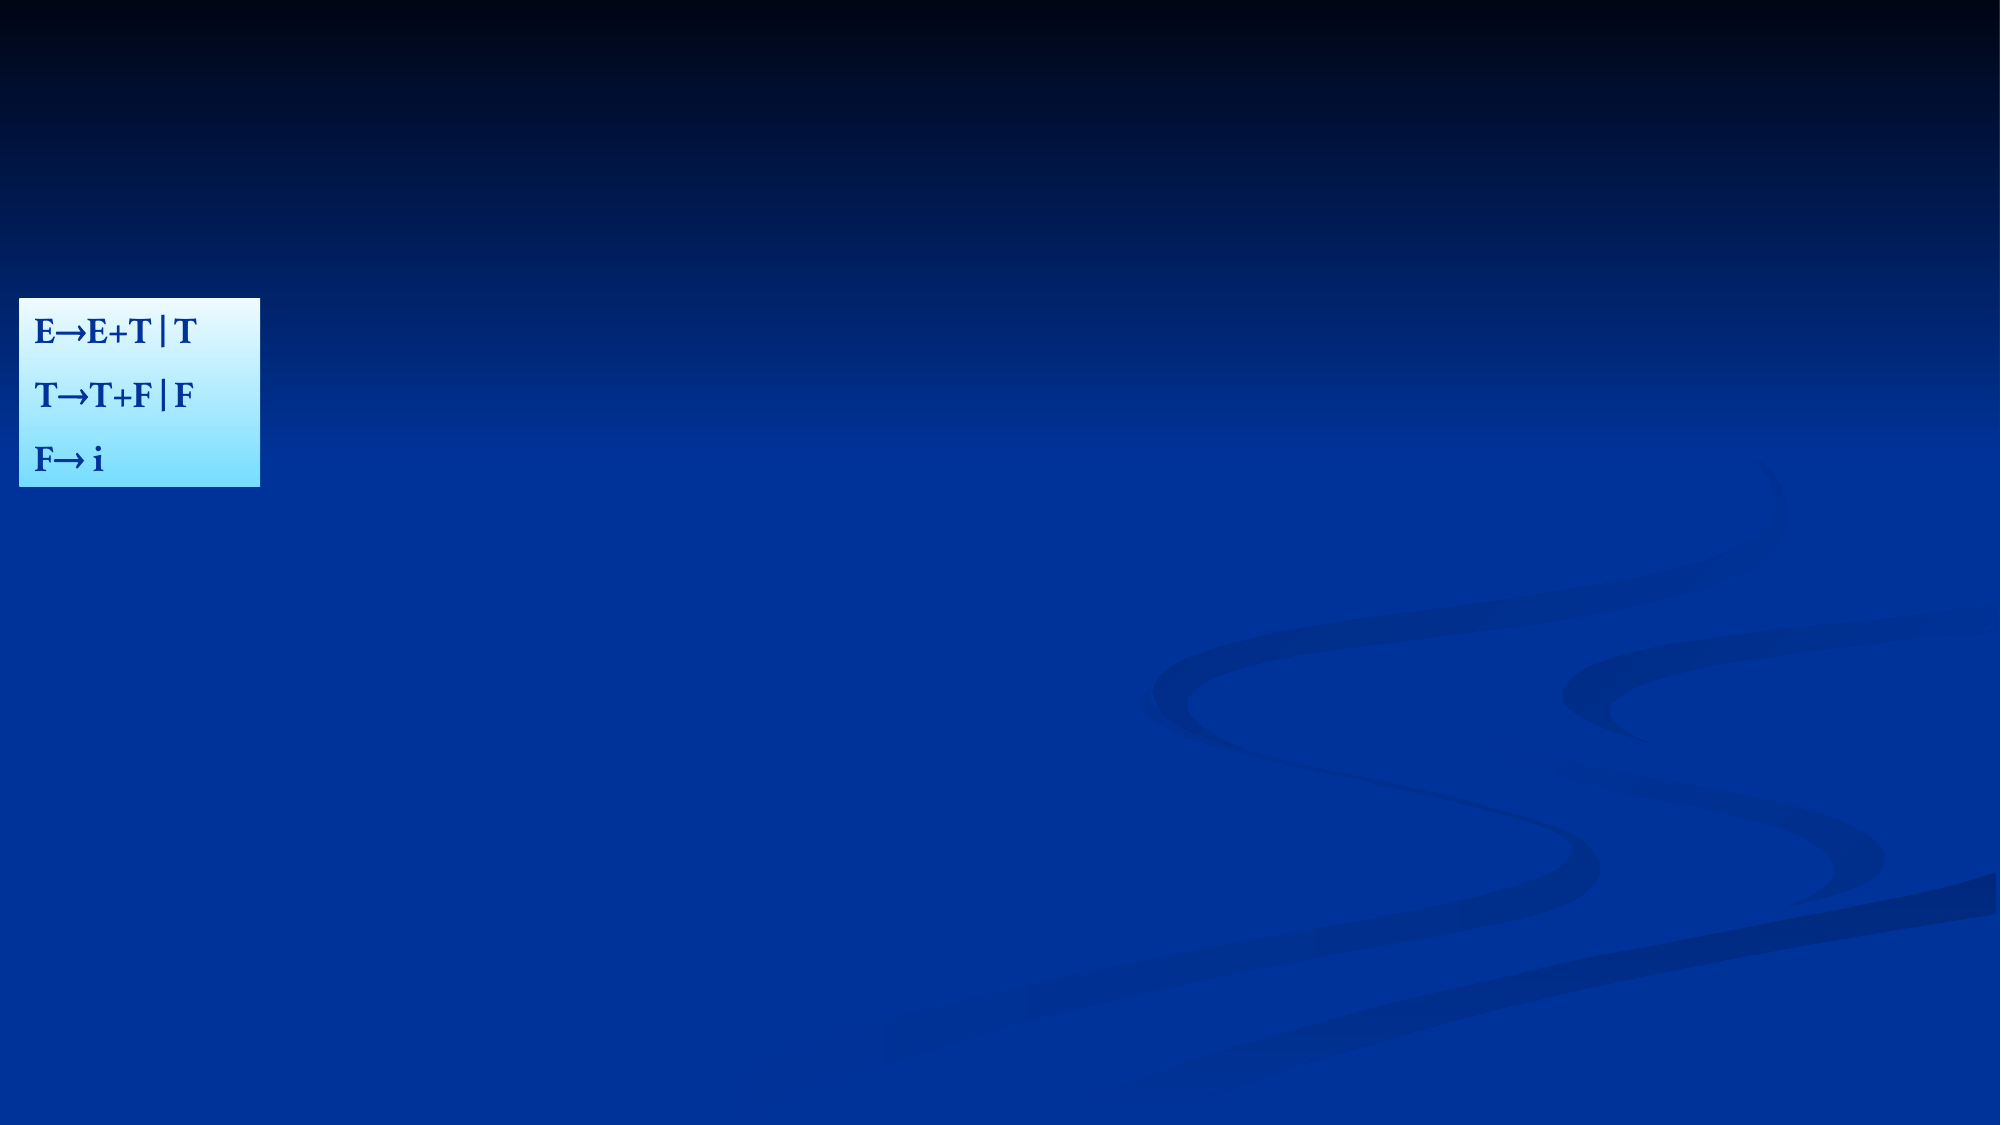

#
E→E+T | T
T→T+F | F
F→ i